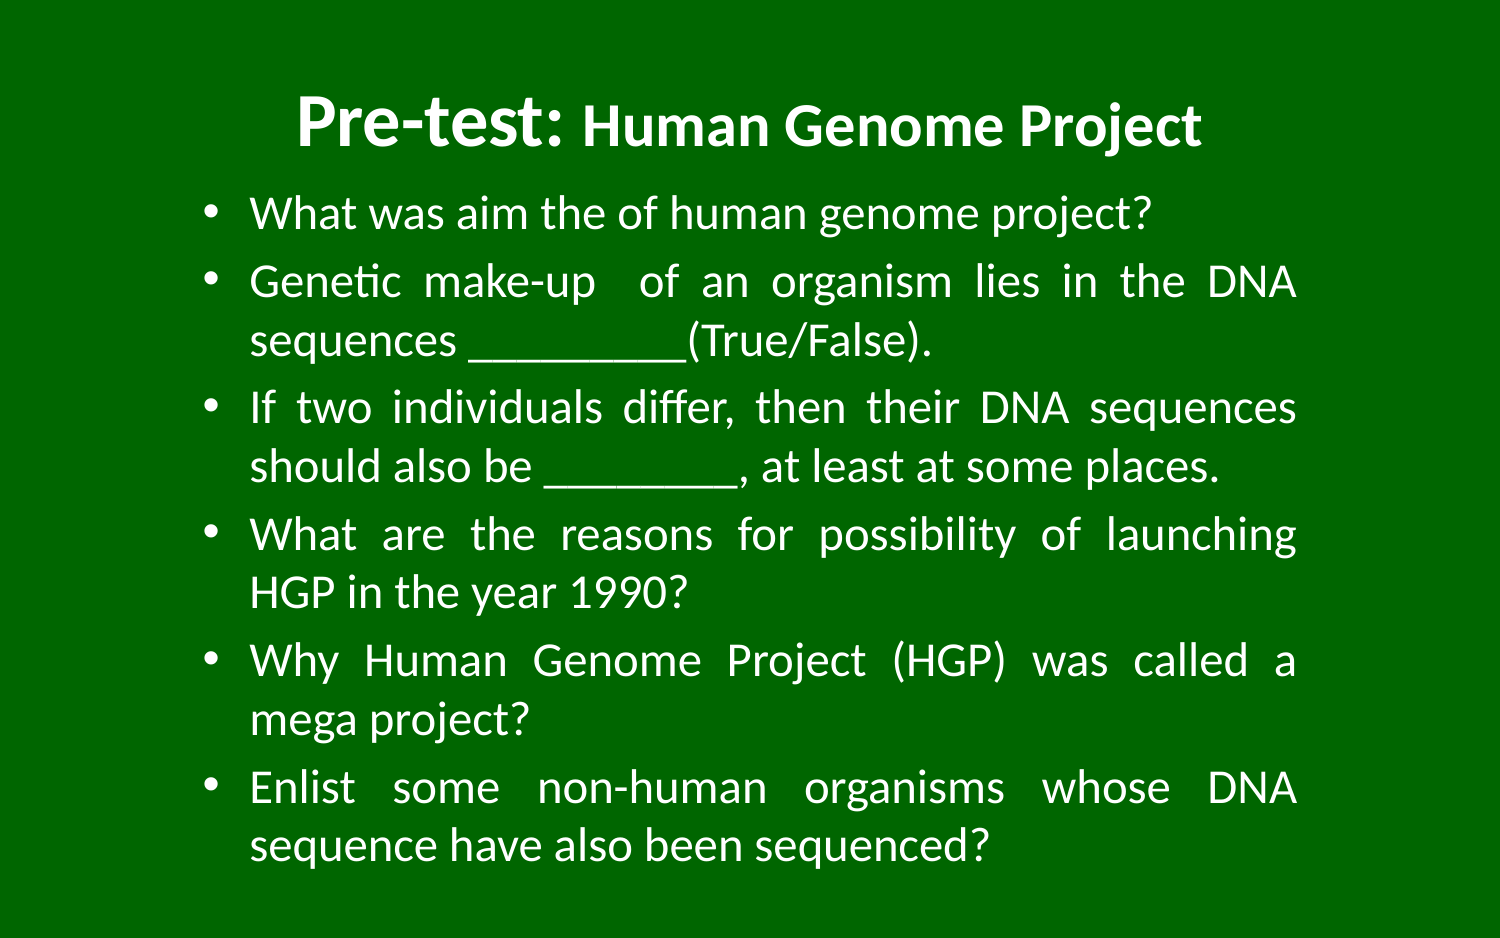

# Pre-test: Human Genome Project
What was aim the of human genome project?
Genetic make-up  of an organism lies in the DNA sequences _________(True/False).
If two individuals differ, then their DNA sequences should also be ________, at least at some places.
What are the reasons for possibility of launching HGP in the year 1990?
Why Human Genome Project (HGP) was called a mega project?
Enlist some non-human organisms whose DNA sequence have also been sequenced?